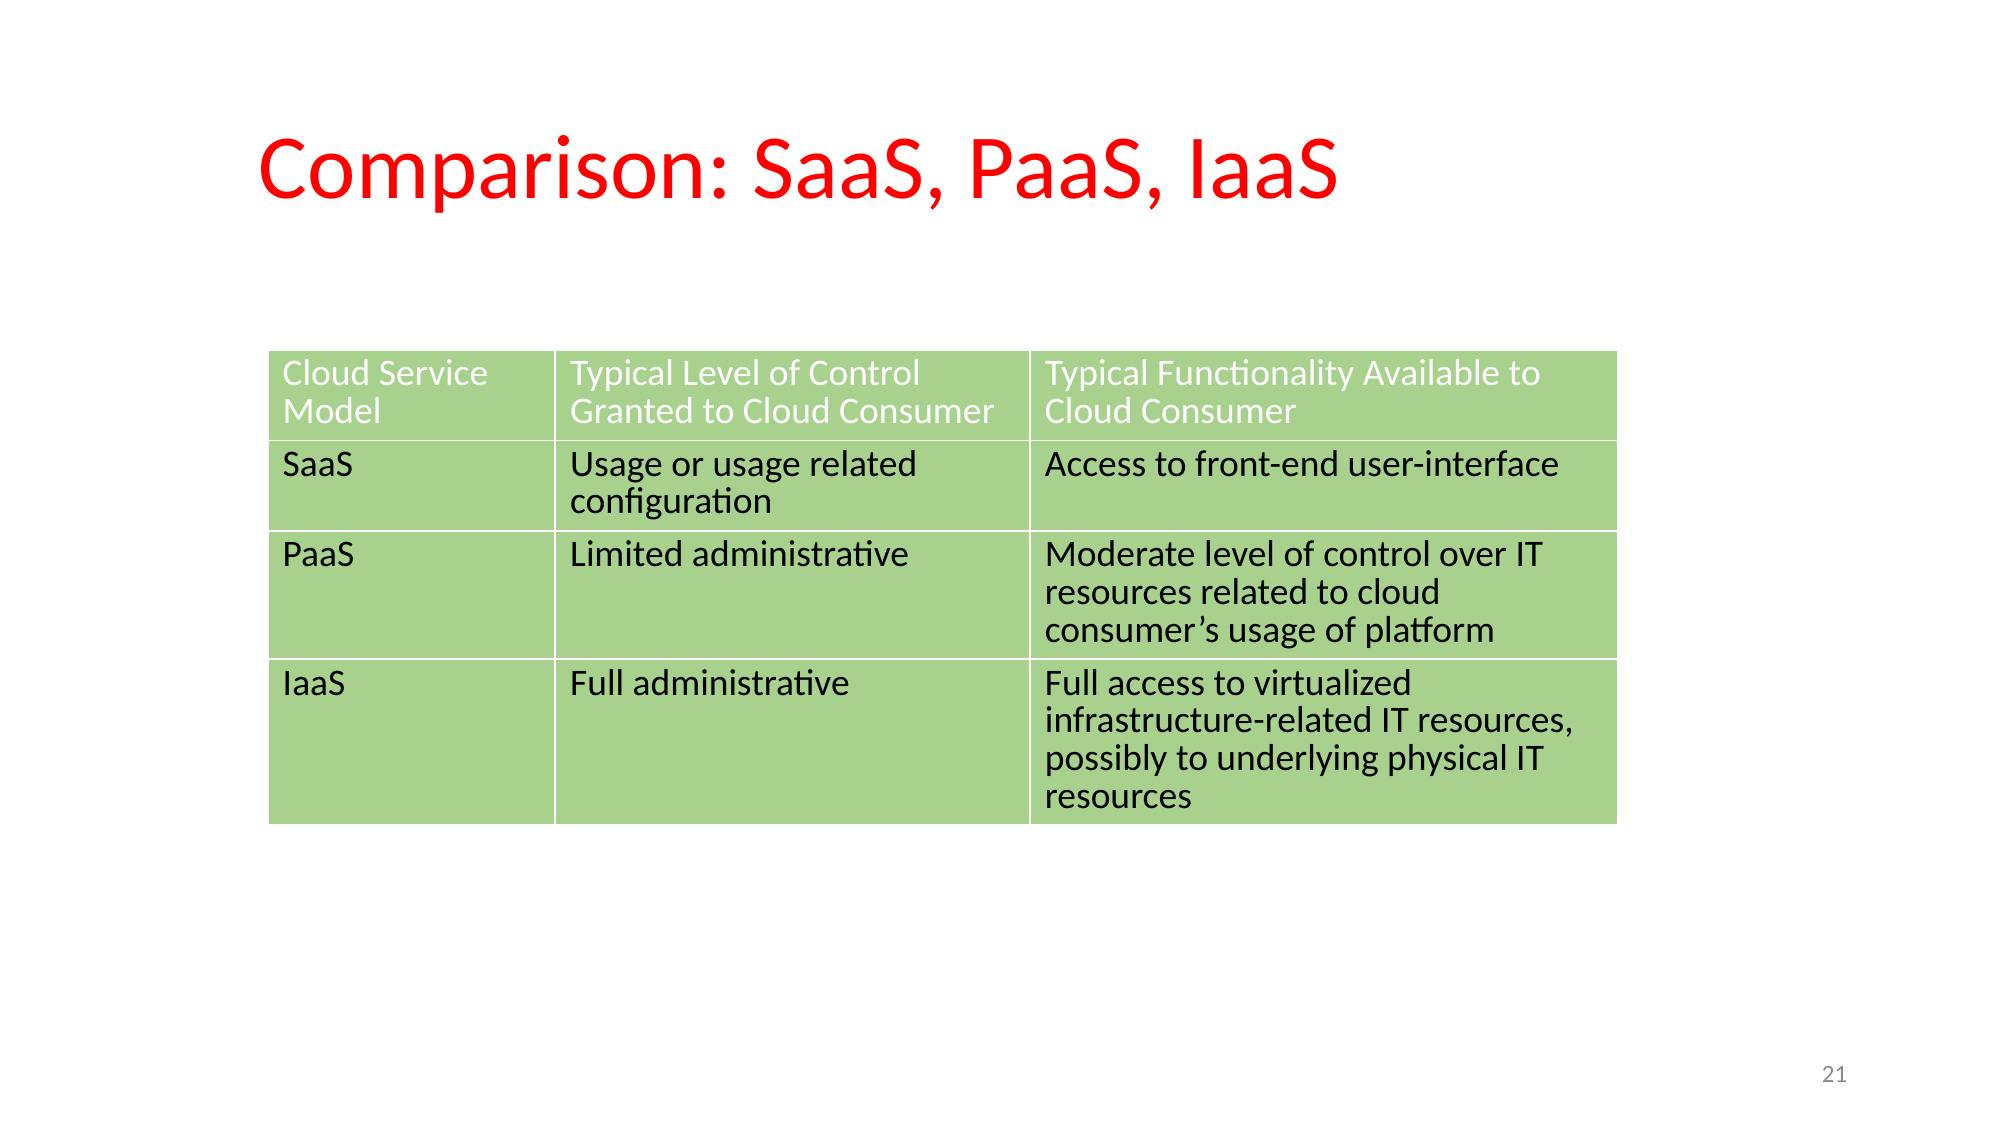

# Comparison: SaaS, PaaS, IaaS
| Cloud Service Model | Typical Level of Control Granted to Cloud Consumer | Typical Functionality Available to Cloud Consumer |
| --- | --- | --- |
| SaaS | Usage or usage related configuration | Access to front-end user-interface |
| PaaS | Limited administrative | Moderate level of control over IT resources related to cloud consumer’s usage of platform |
| IaaS | Full administrative | Full access to virtualized infrastructure-related IT resources, possibly to underlying physical IT resources |
21